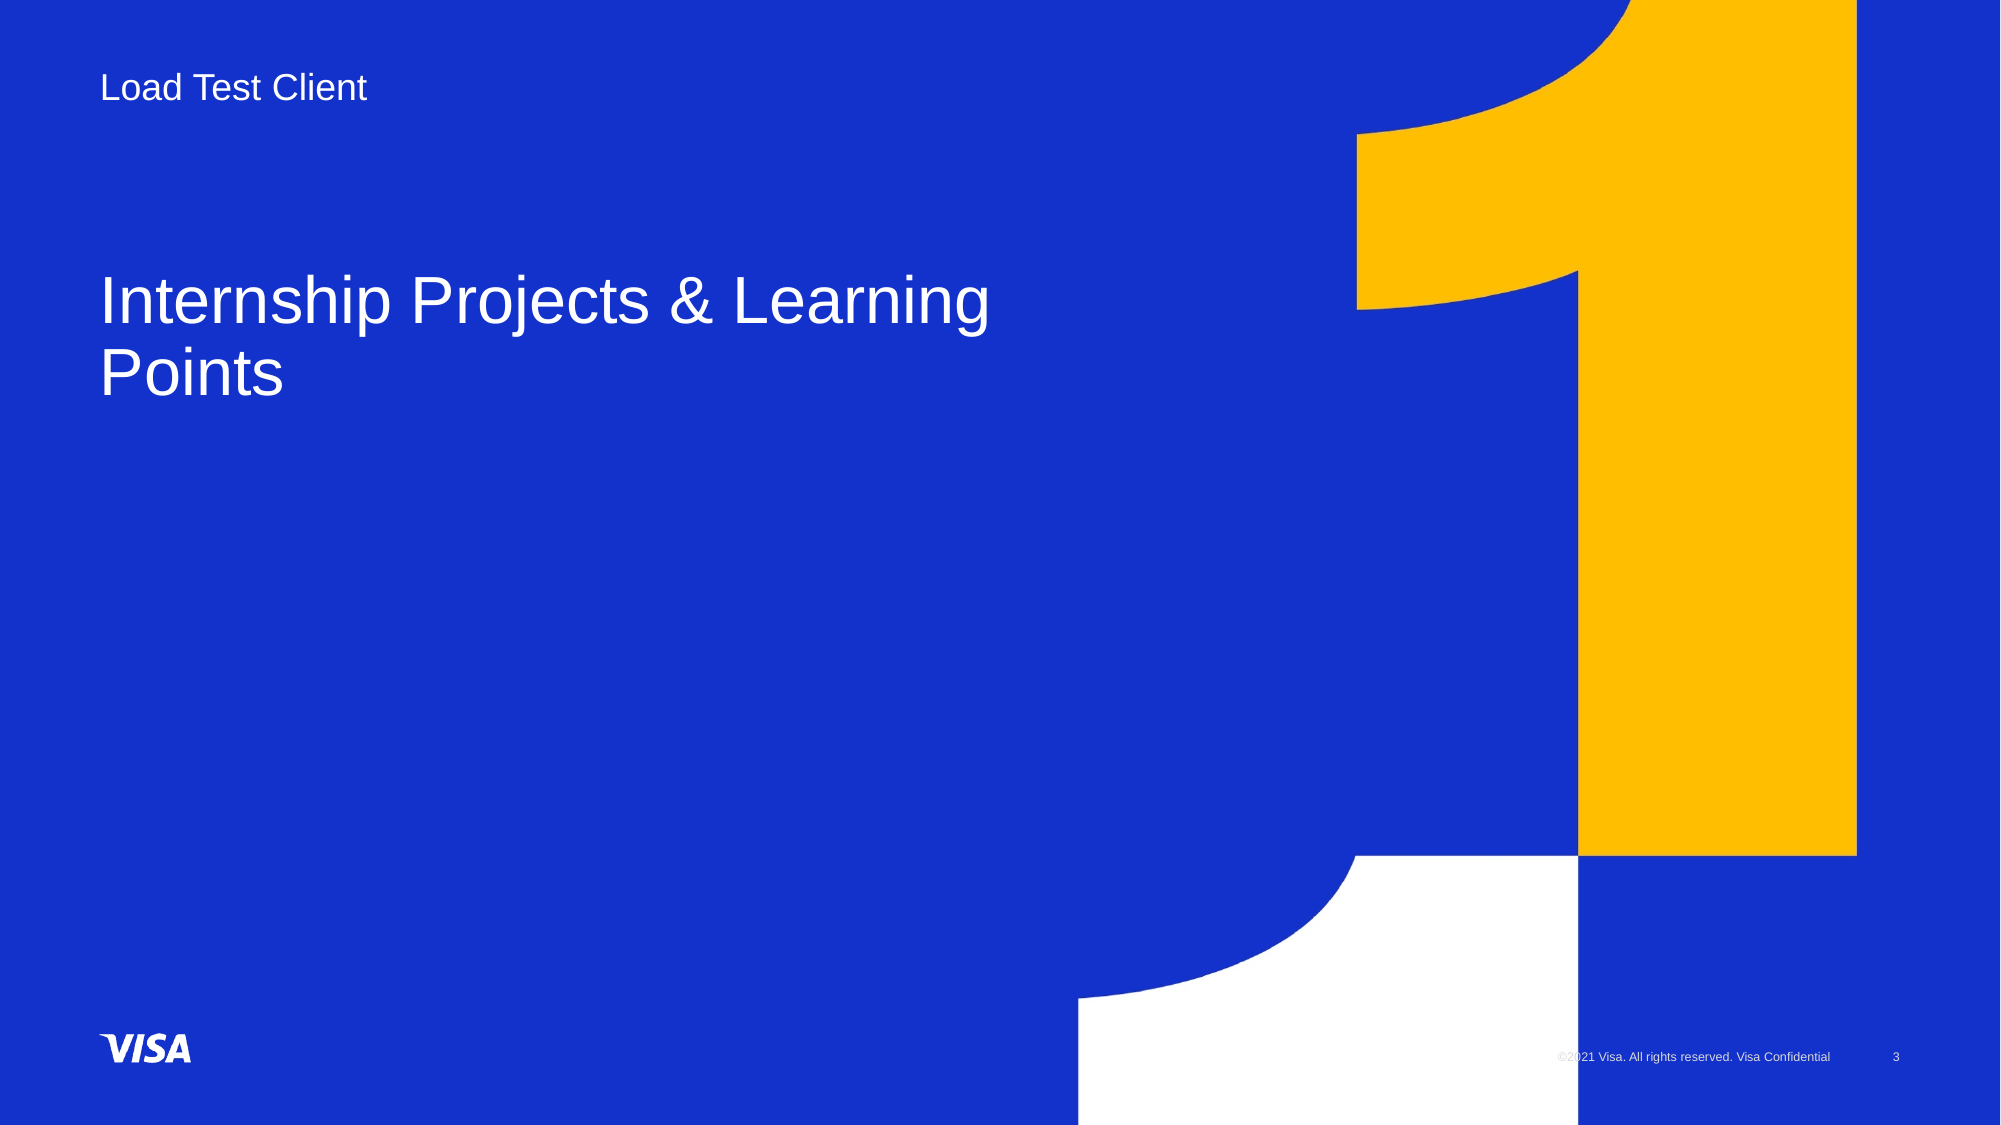

Load Test Client
# Internship Projects & Learning Points